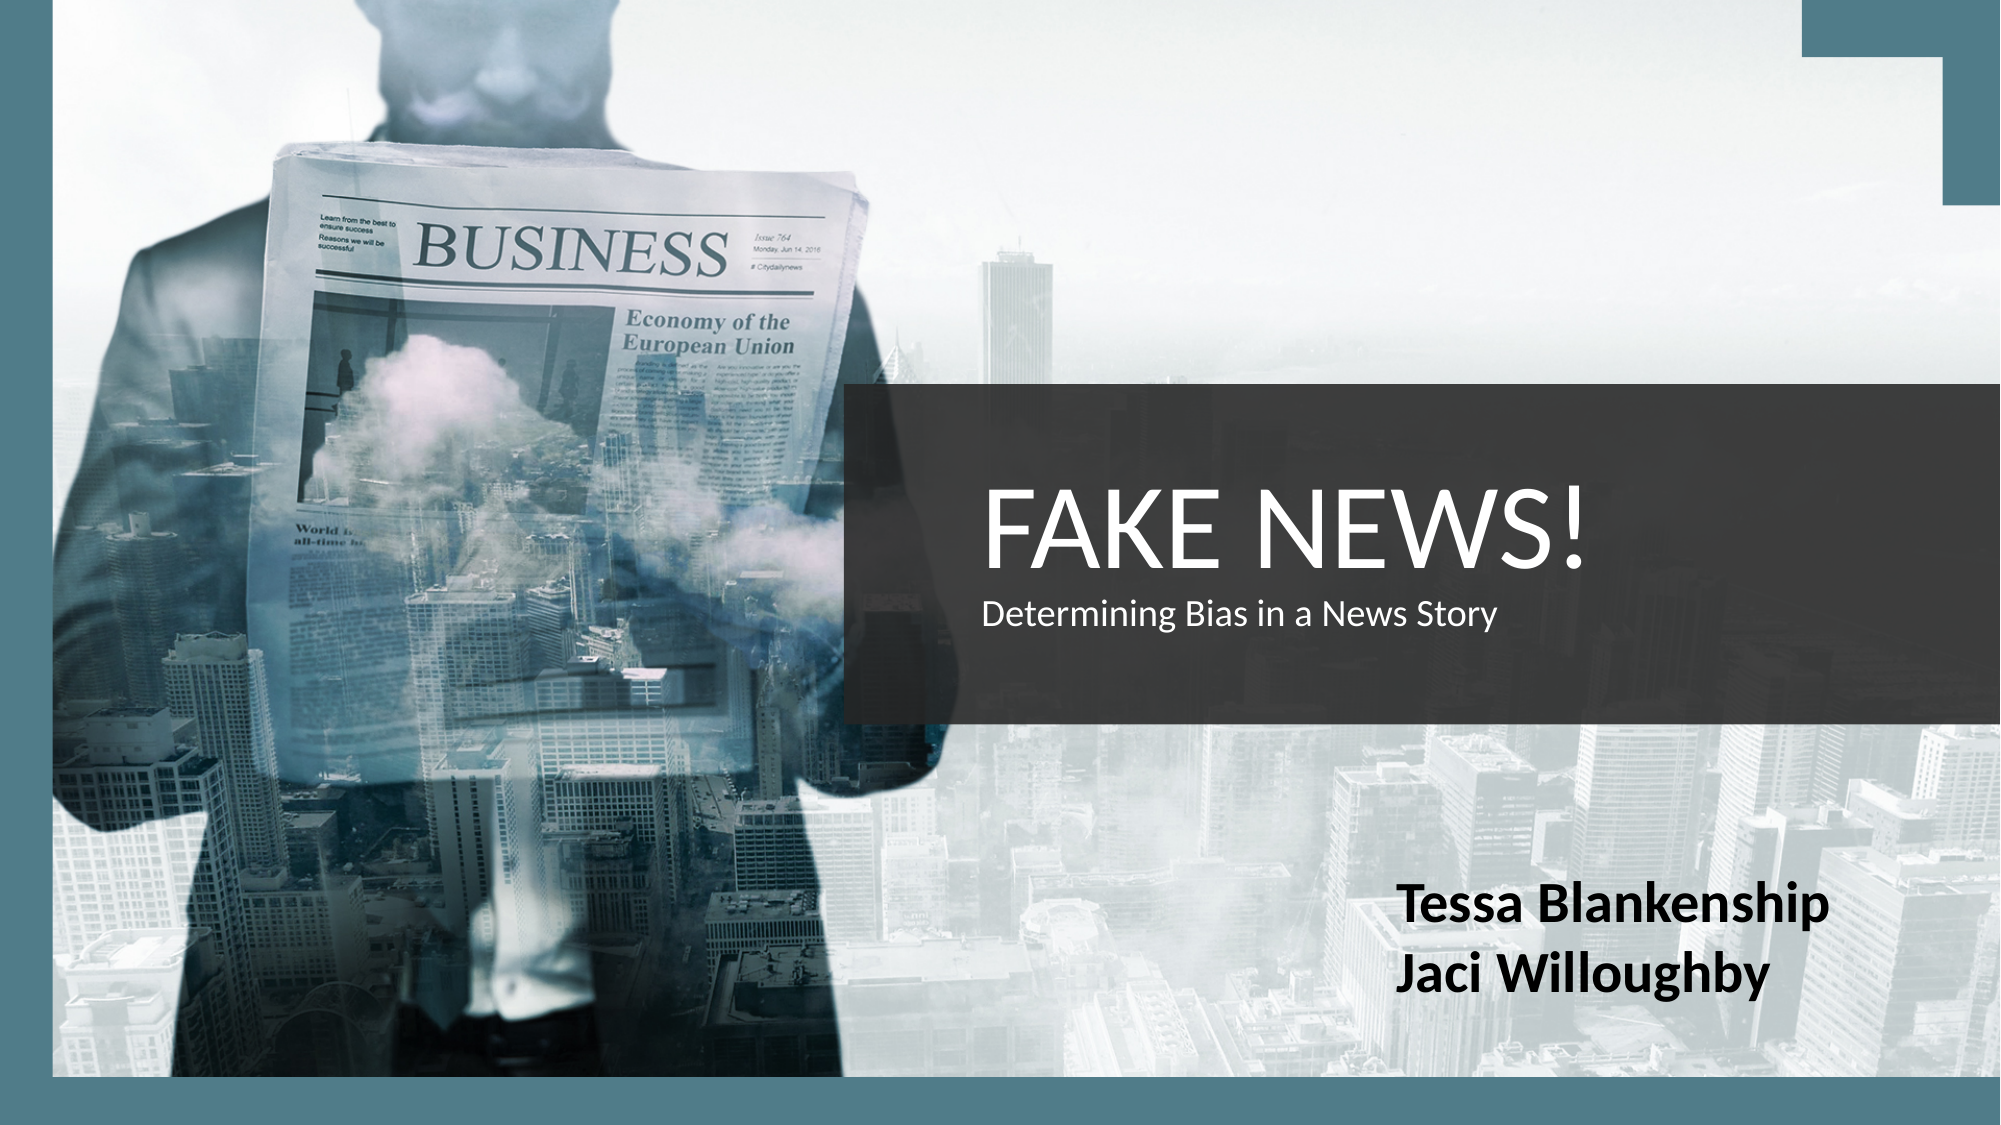

FAKE NEWS!
Determining Bias in a News Story
Tessa Blankenship
Jaci Willoughby